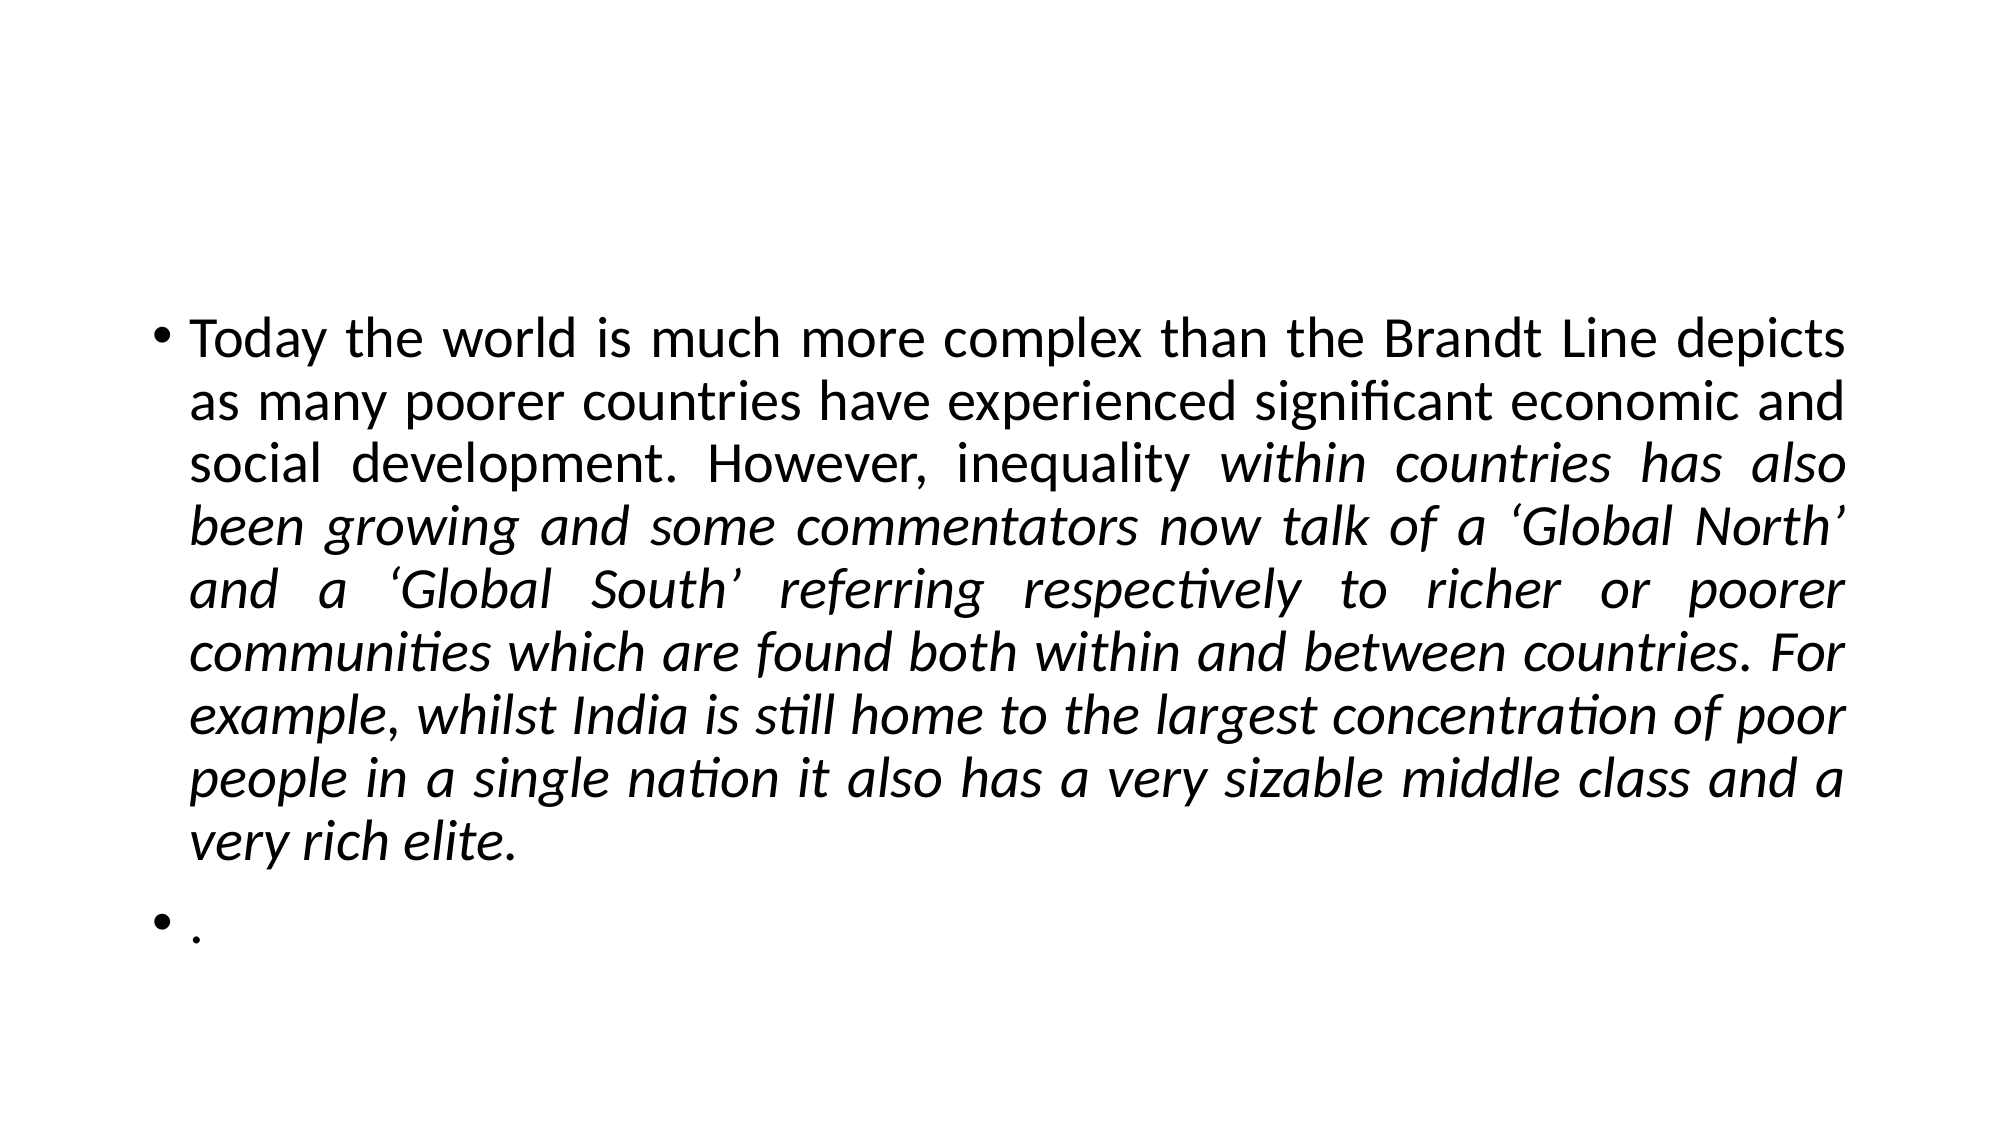

#
Today the world is much more complex than the Brandt Line depicts as many poorer countries have experienced significant economic and social development. However, inequality within countries has also been growing and some commentators now talk of a ‘Global North’ and a ‘Global South’ referring respectively to richer or poorer communities which are found both within and between countries. For example, whilst India is still home to the largest concentration of poor people in a single nation it also has a very sizable middle class and a very rich elite.
.